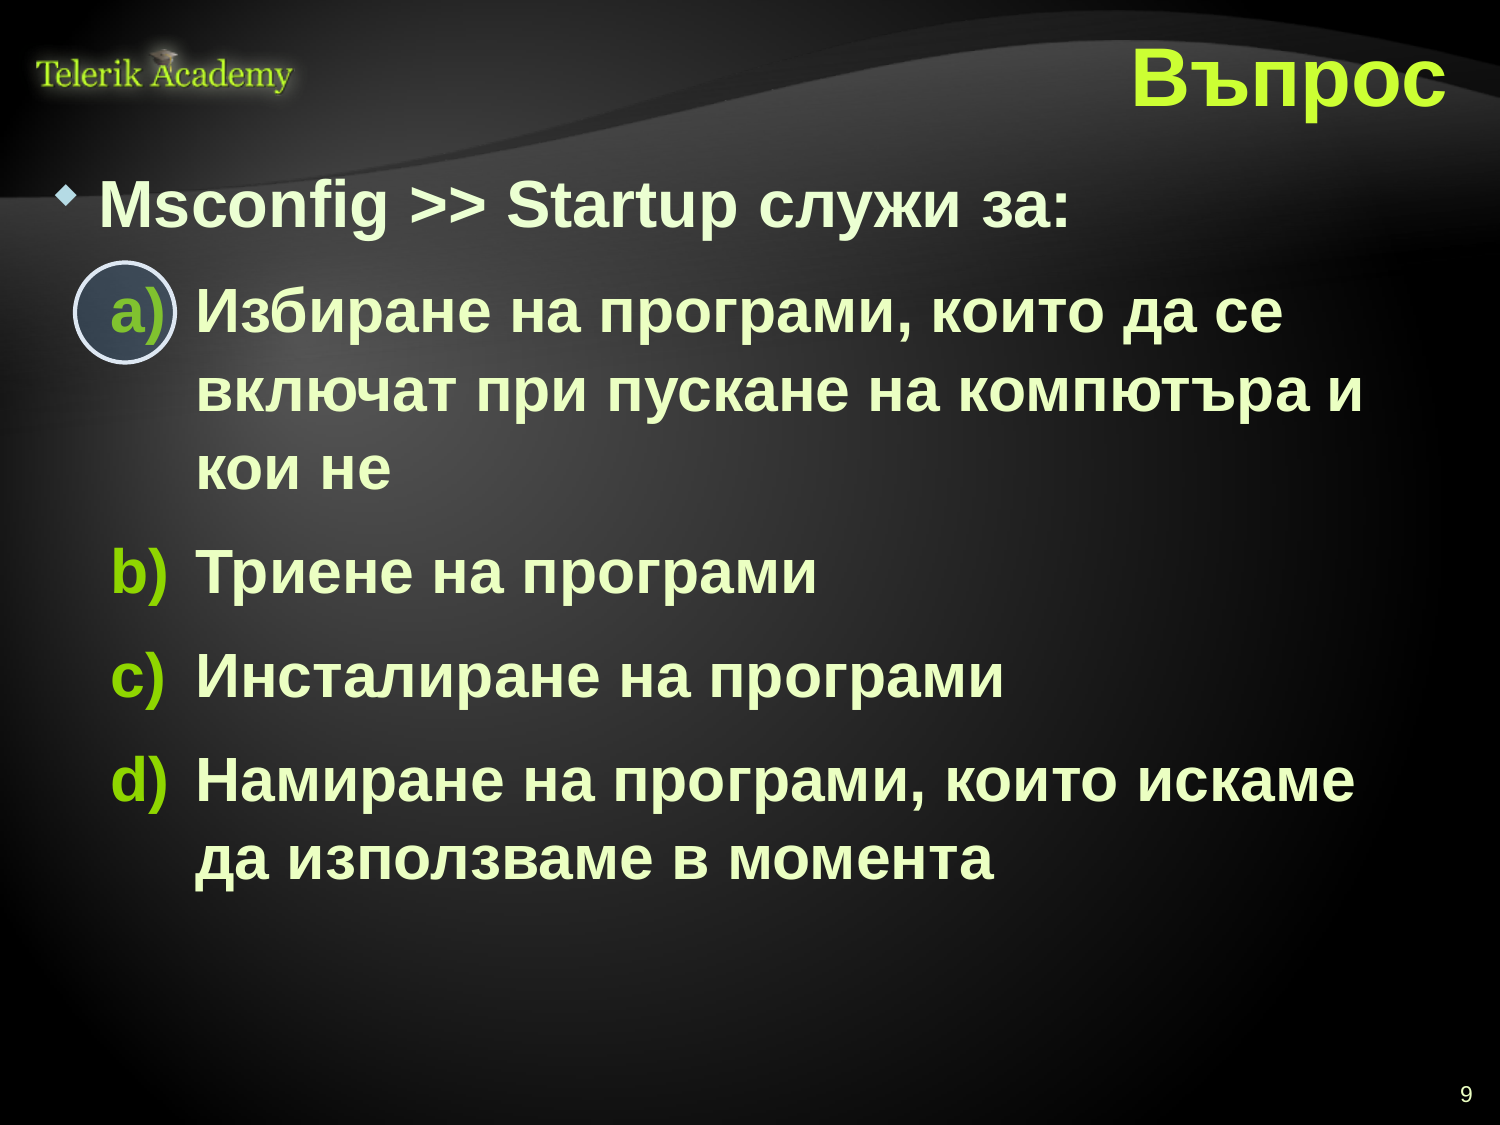

# Въпрос
Msconfig >> Startup служи за:
Избиране на програми, които да се включат при пускане на компютъра и кои не
Триене на програми
Инсталиране на програми
Намиране на програми, които искаме да използваме в момента

9